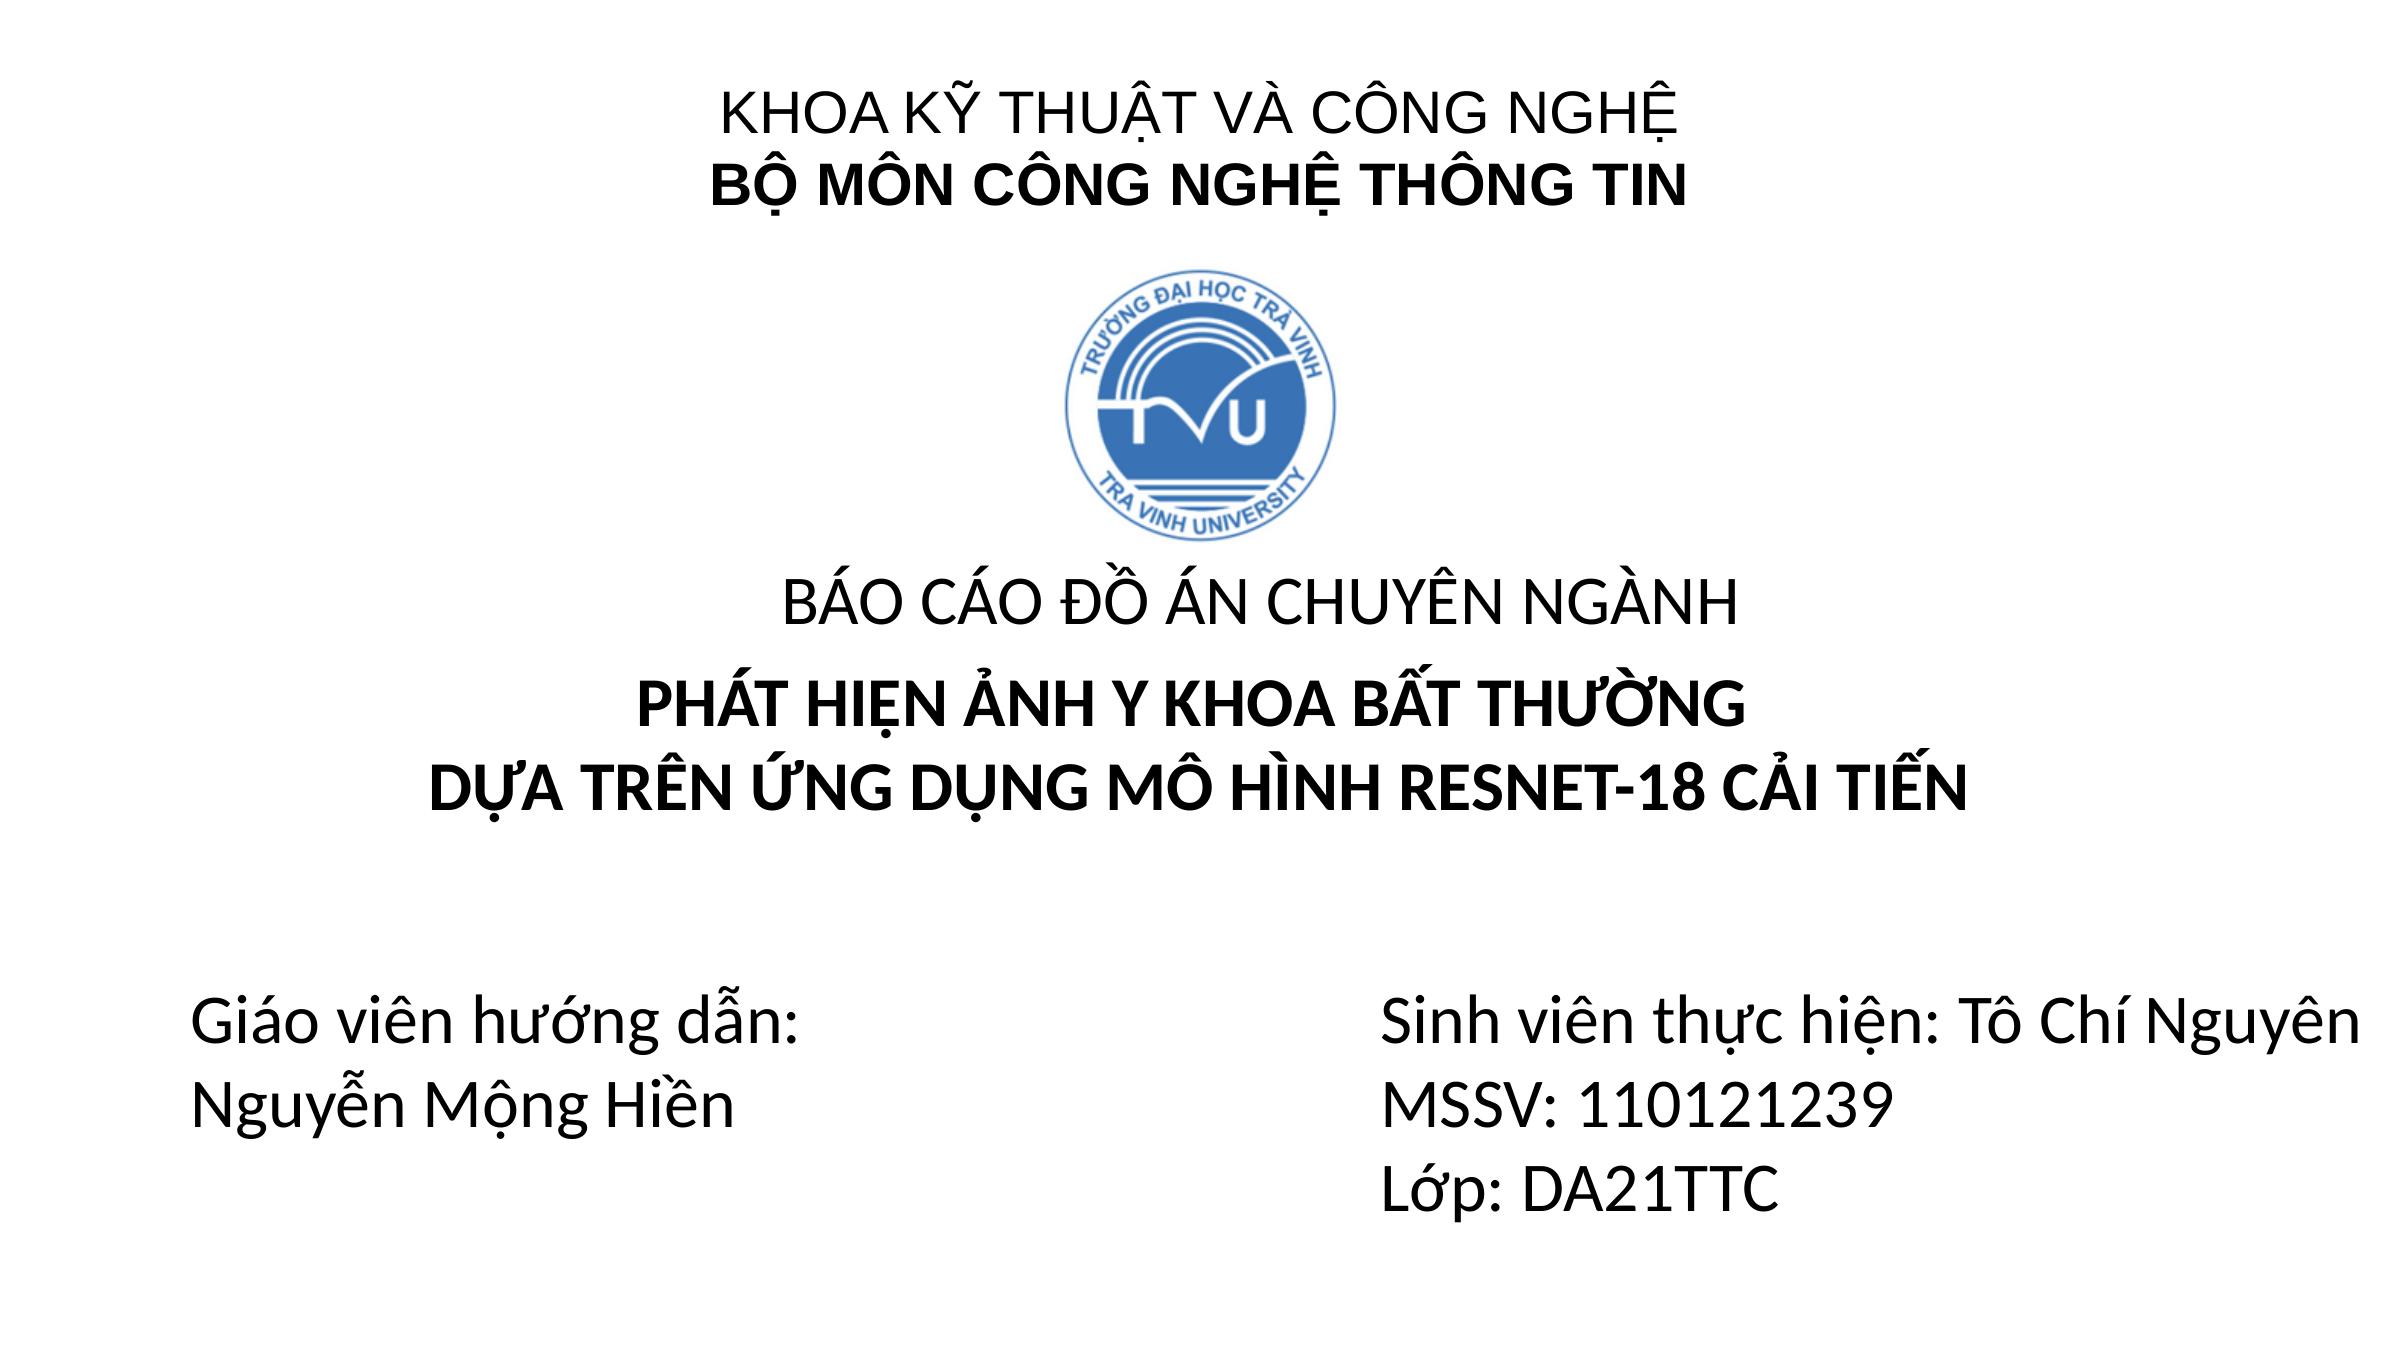

KHOA KỸ THUẬT VÀ CÔNG NGHỆ
BỘ MÔN CÔNG NGHỆ THÔNG TIN

BÁO CÁO ĐỒ ÁN CHUYÊN NGÀNH
PHÁT HIỆN ẢNH Y KHOA BẤT THƯỜNG
DỰA TRÊN ỨNG DỤNG MÔ HÌNH RESNET-18 CẢI TIẾN
Giáo viên hướng dẫn:
Nguyễn Mộng Hiền
Sinh viên thực hiện: Tô Chí Nguyên
MSSV: 110121239
Lớp: DA21TTC